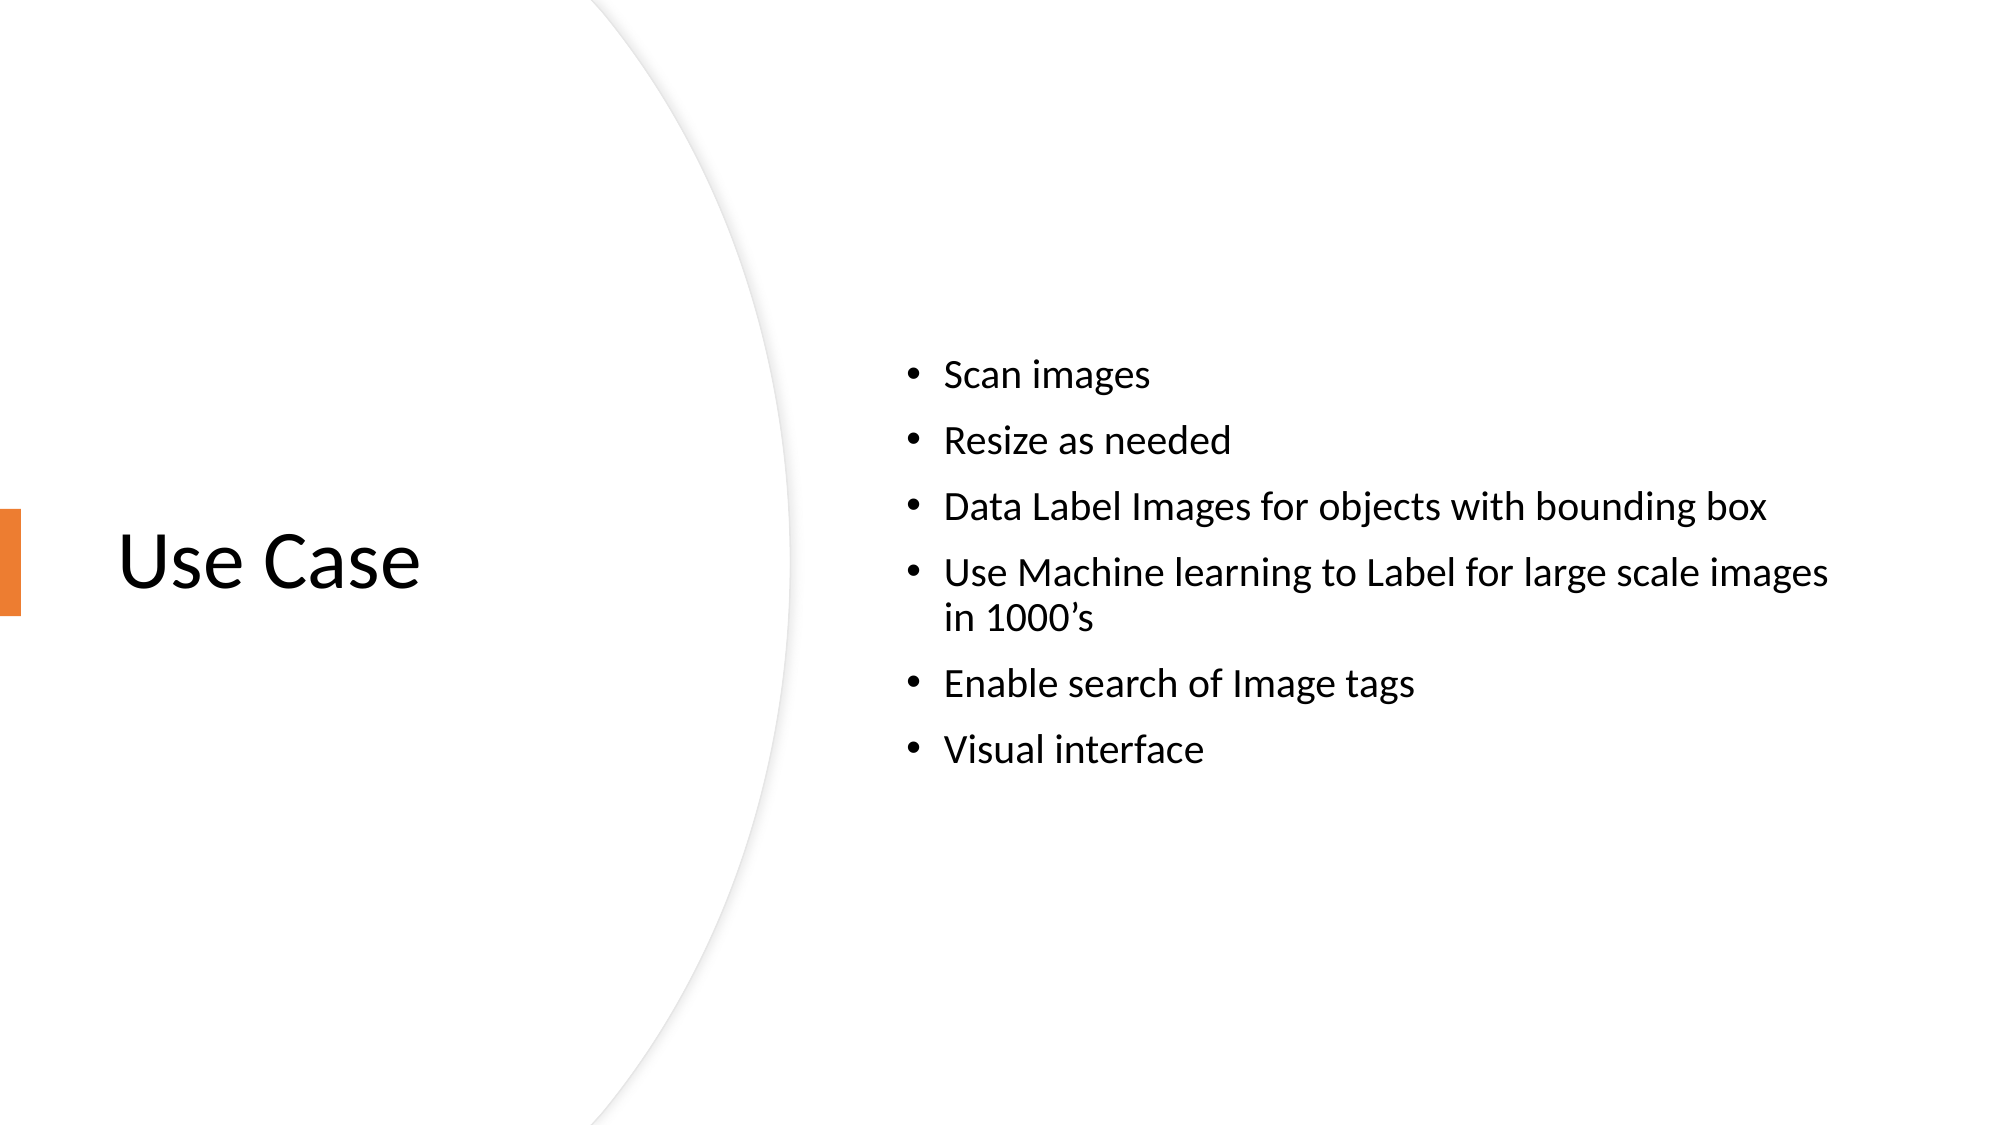

Scan images
Resize as needed
Data Label Images for objects with bounding box
Use Machine learning to Label for large scale images in 1000’s
Enable search of Image tags
Visual interface
# Use Case